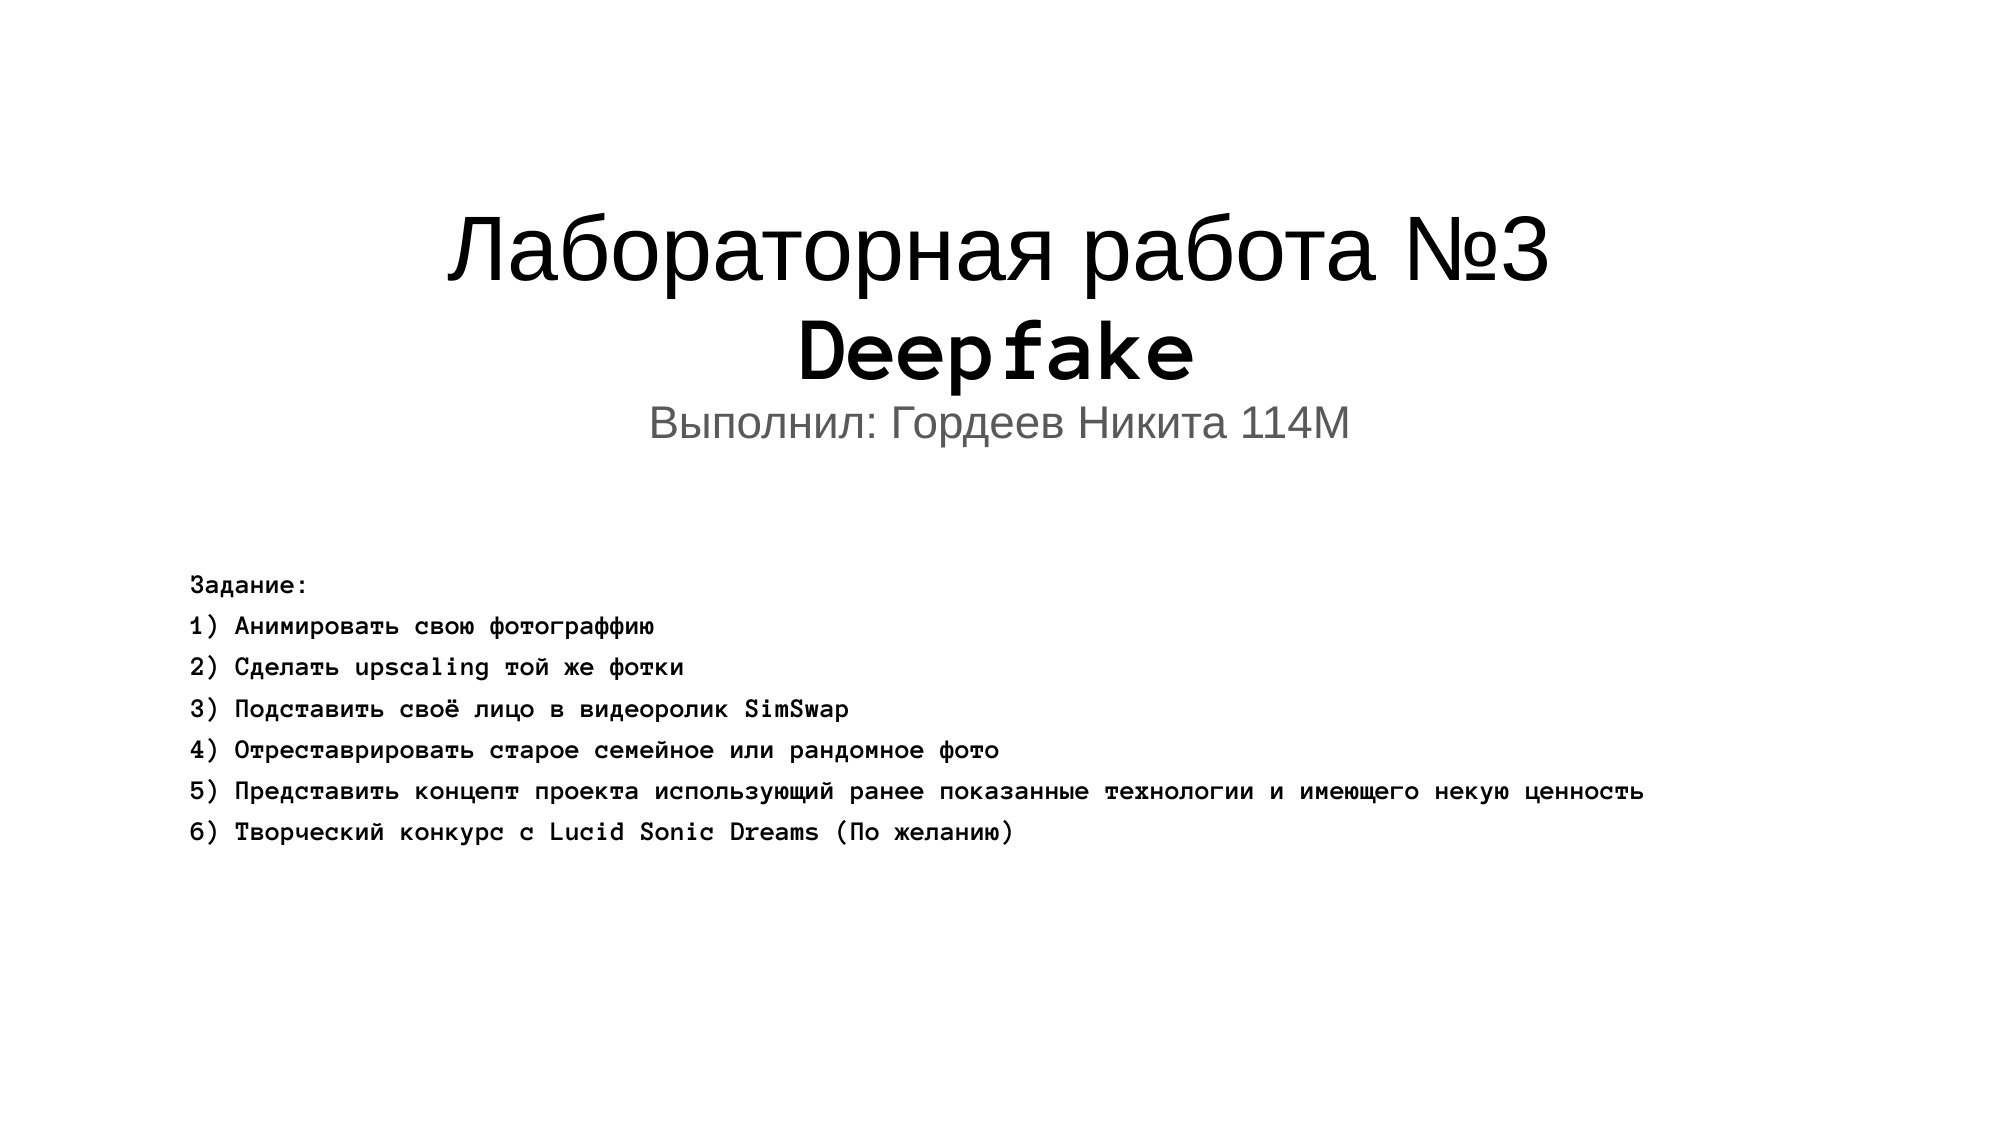

# Лабораторная работа №3 Deepfake Выполнил: Гордеев Никита 114М
Задание:
1) Анимировать свою фотограффию
2) Сделать upscaling той же фотки
3) Подставить своё лицо в видеоролик SimSwap
4) Отреставрировать старое семейное или рандомное фото
5) Представить концепт проекта использующий ранее показанные технологии и имеющего некую ценность
6) Творческий конкурс c Lucid Sonic Dreams (По желанию)